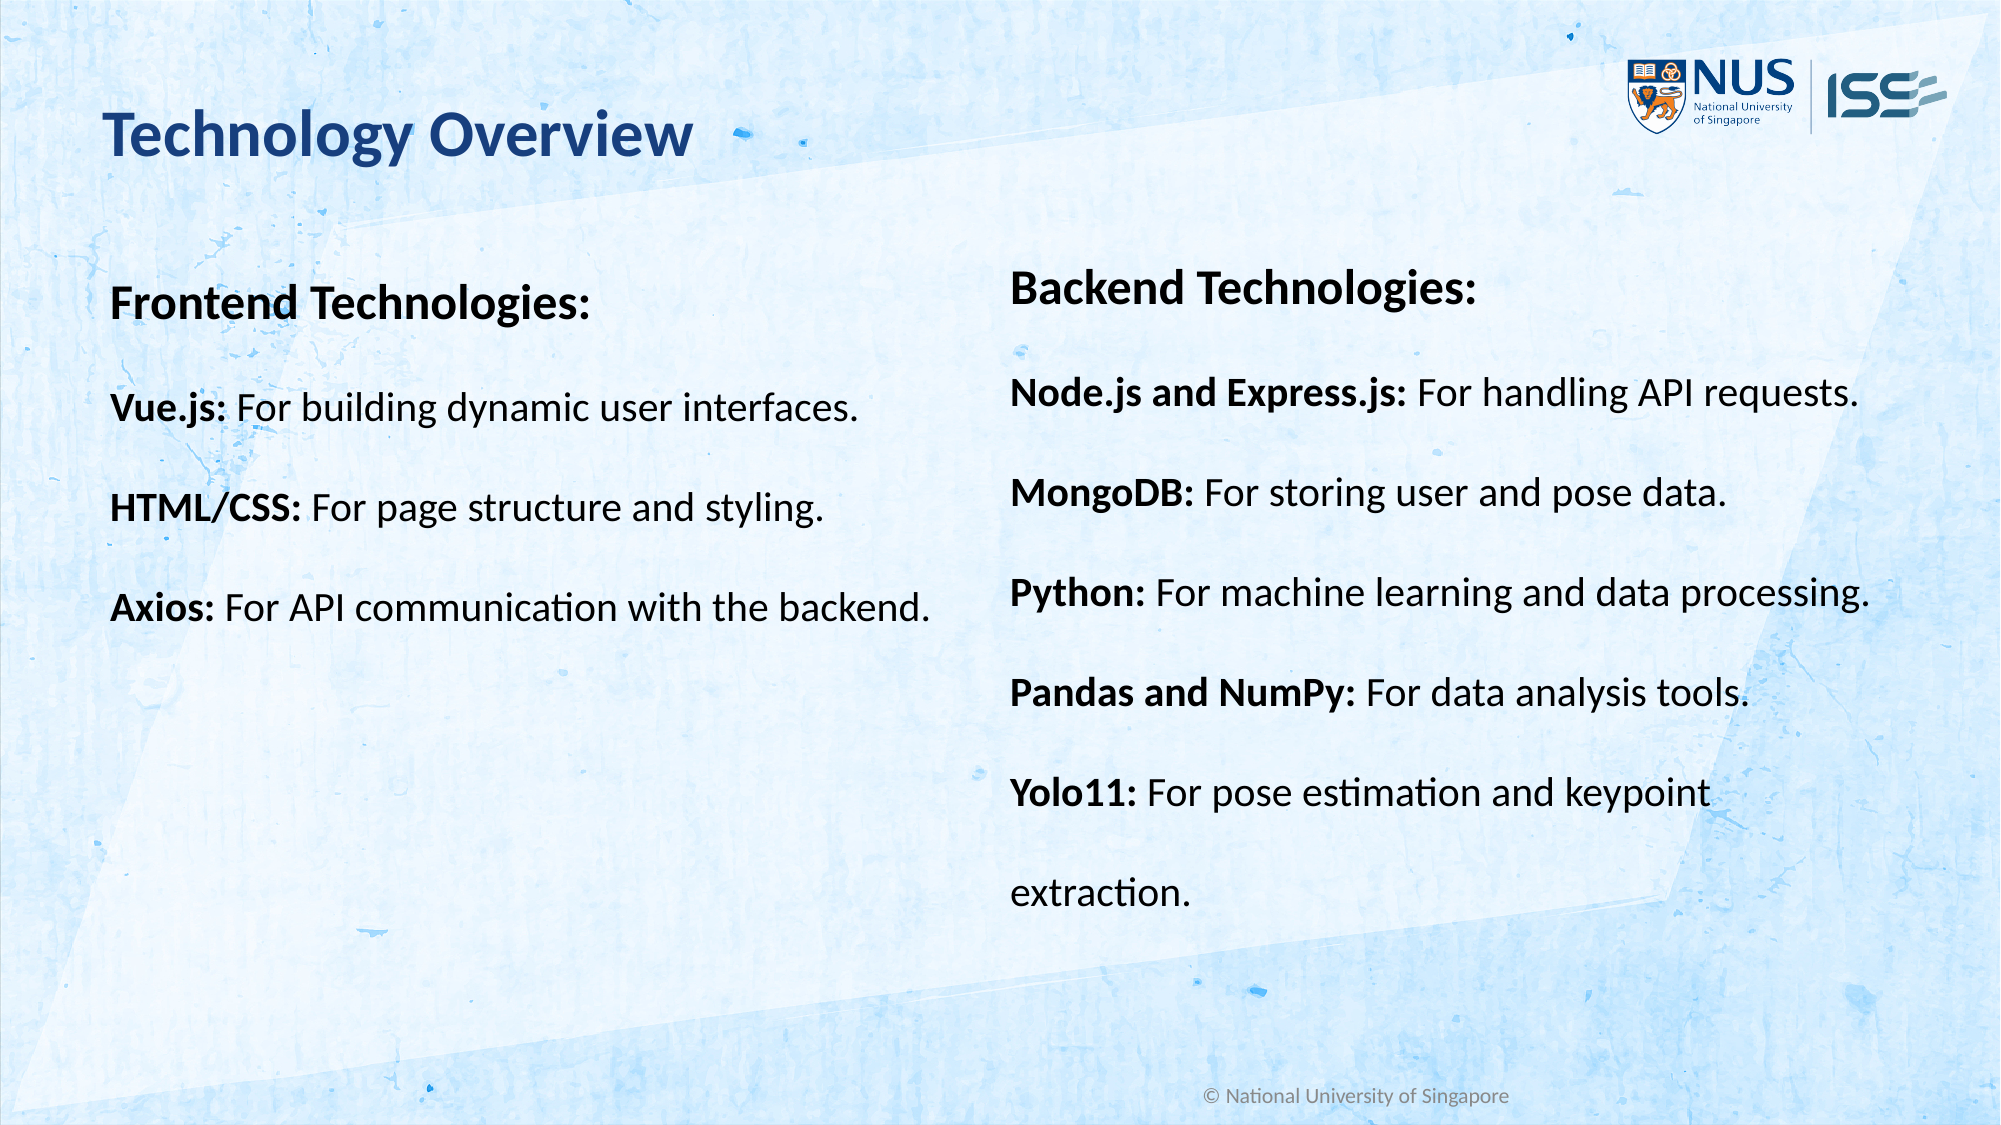

Technology Overview
Backend Technologies:
Node.js and Express.js: For handling API requests.
MongoDB: For storing user and pose data.
Python: For machine learning and data processing.
Pandas and NumPy: For data analysis tools.
Yolo11: For pose estimation and keypoint extraction.

Frontend Technologies:
Vue.js: For building dynamic user interfaces.
HTML/CSS: For page structure and styling.
Axios: For API communication with the backend.

© National University of Singapore
21